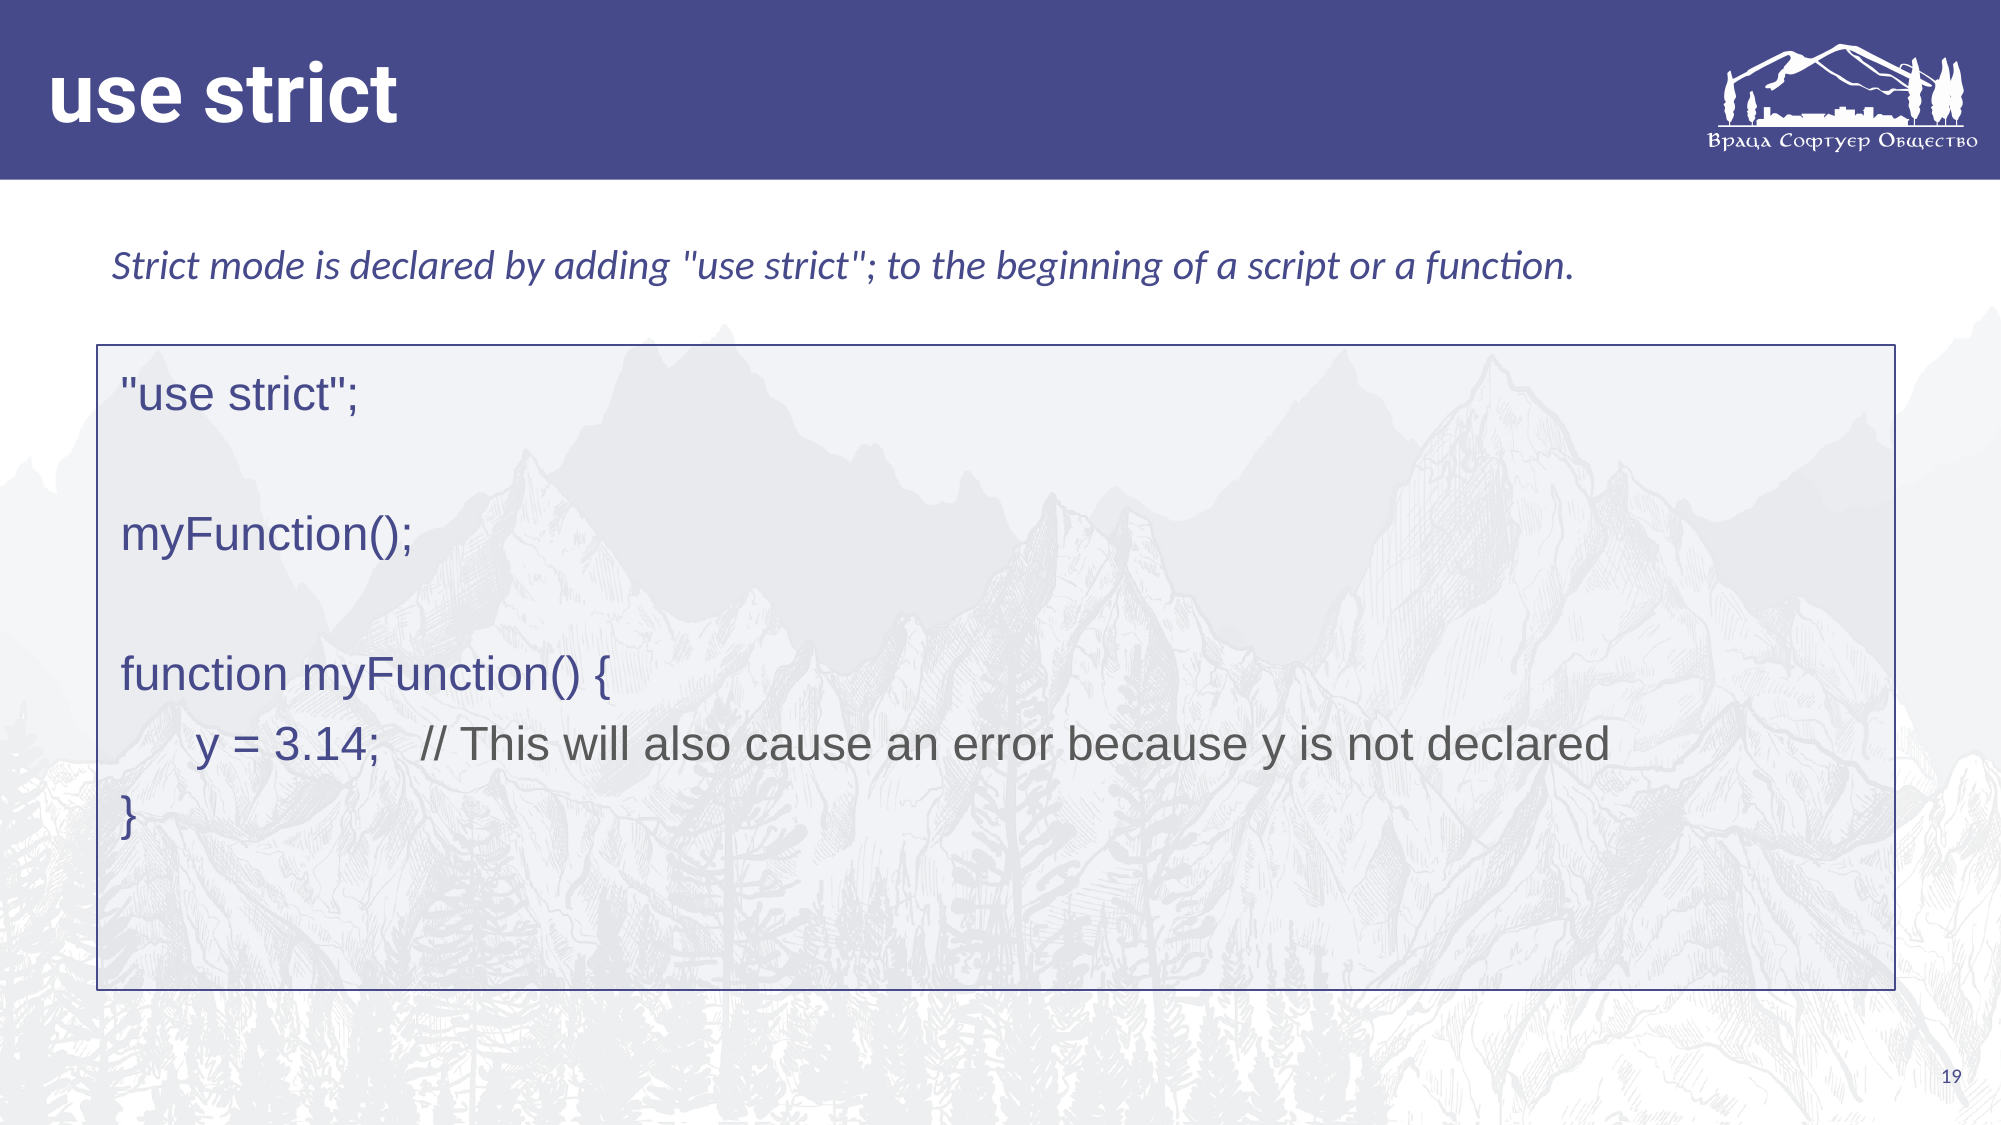

# use strict
Strict mode is declared by adding "use strict"; to the beginning of a script or a function.
"use strict";

myFunction();

function myFunction() {
y = 3.14;   // This will also cause an error because y is not declared
}
19